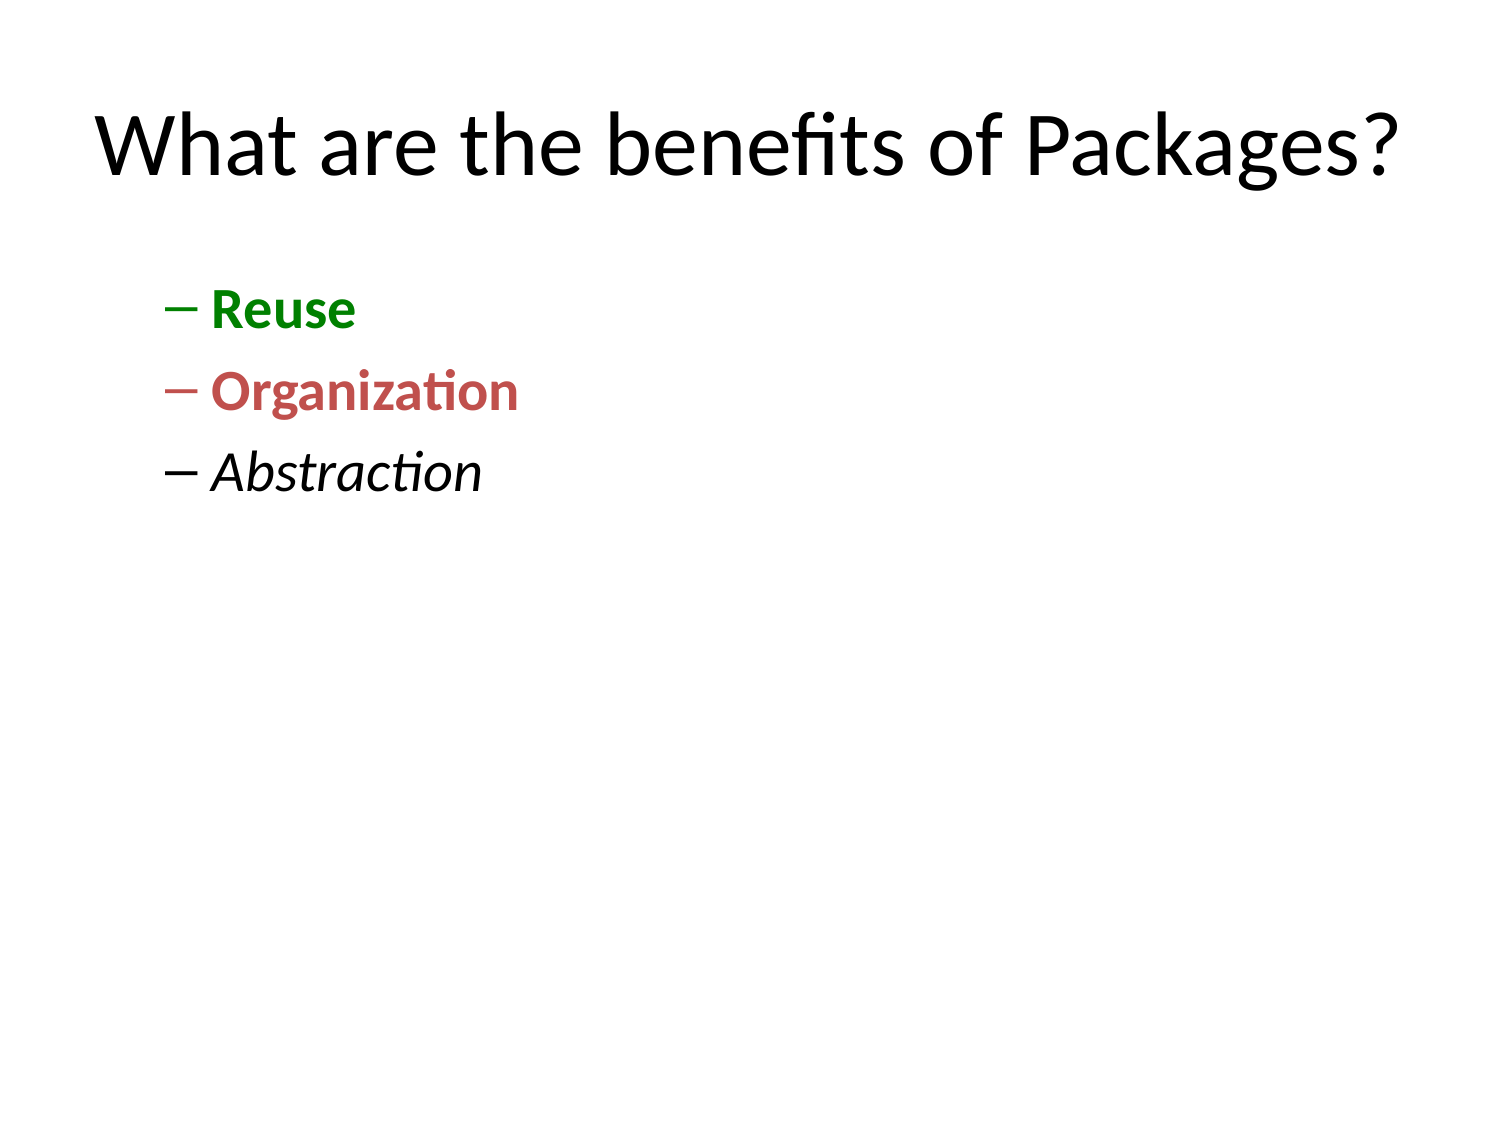

# What are the benefits of Packages?
Reuse
Organization
Abstraction